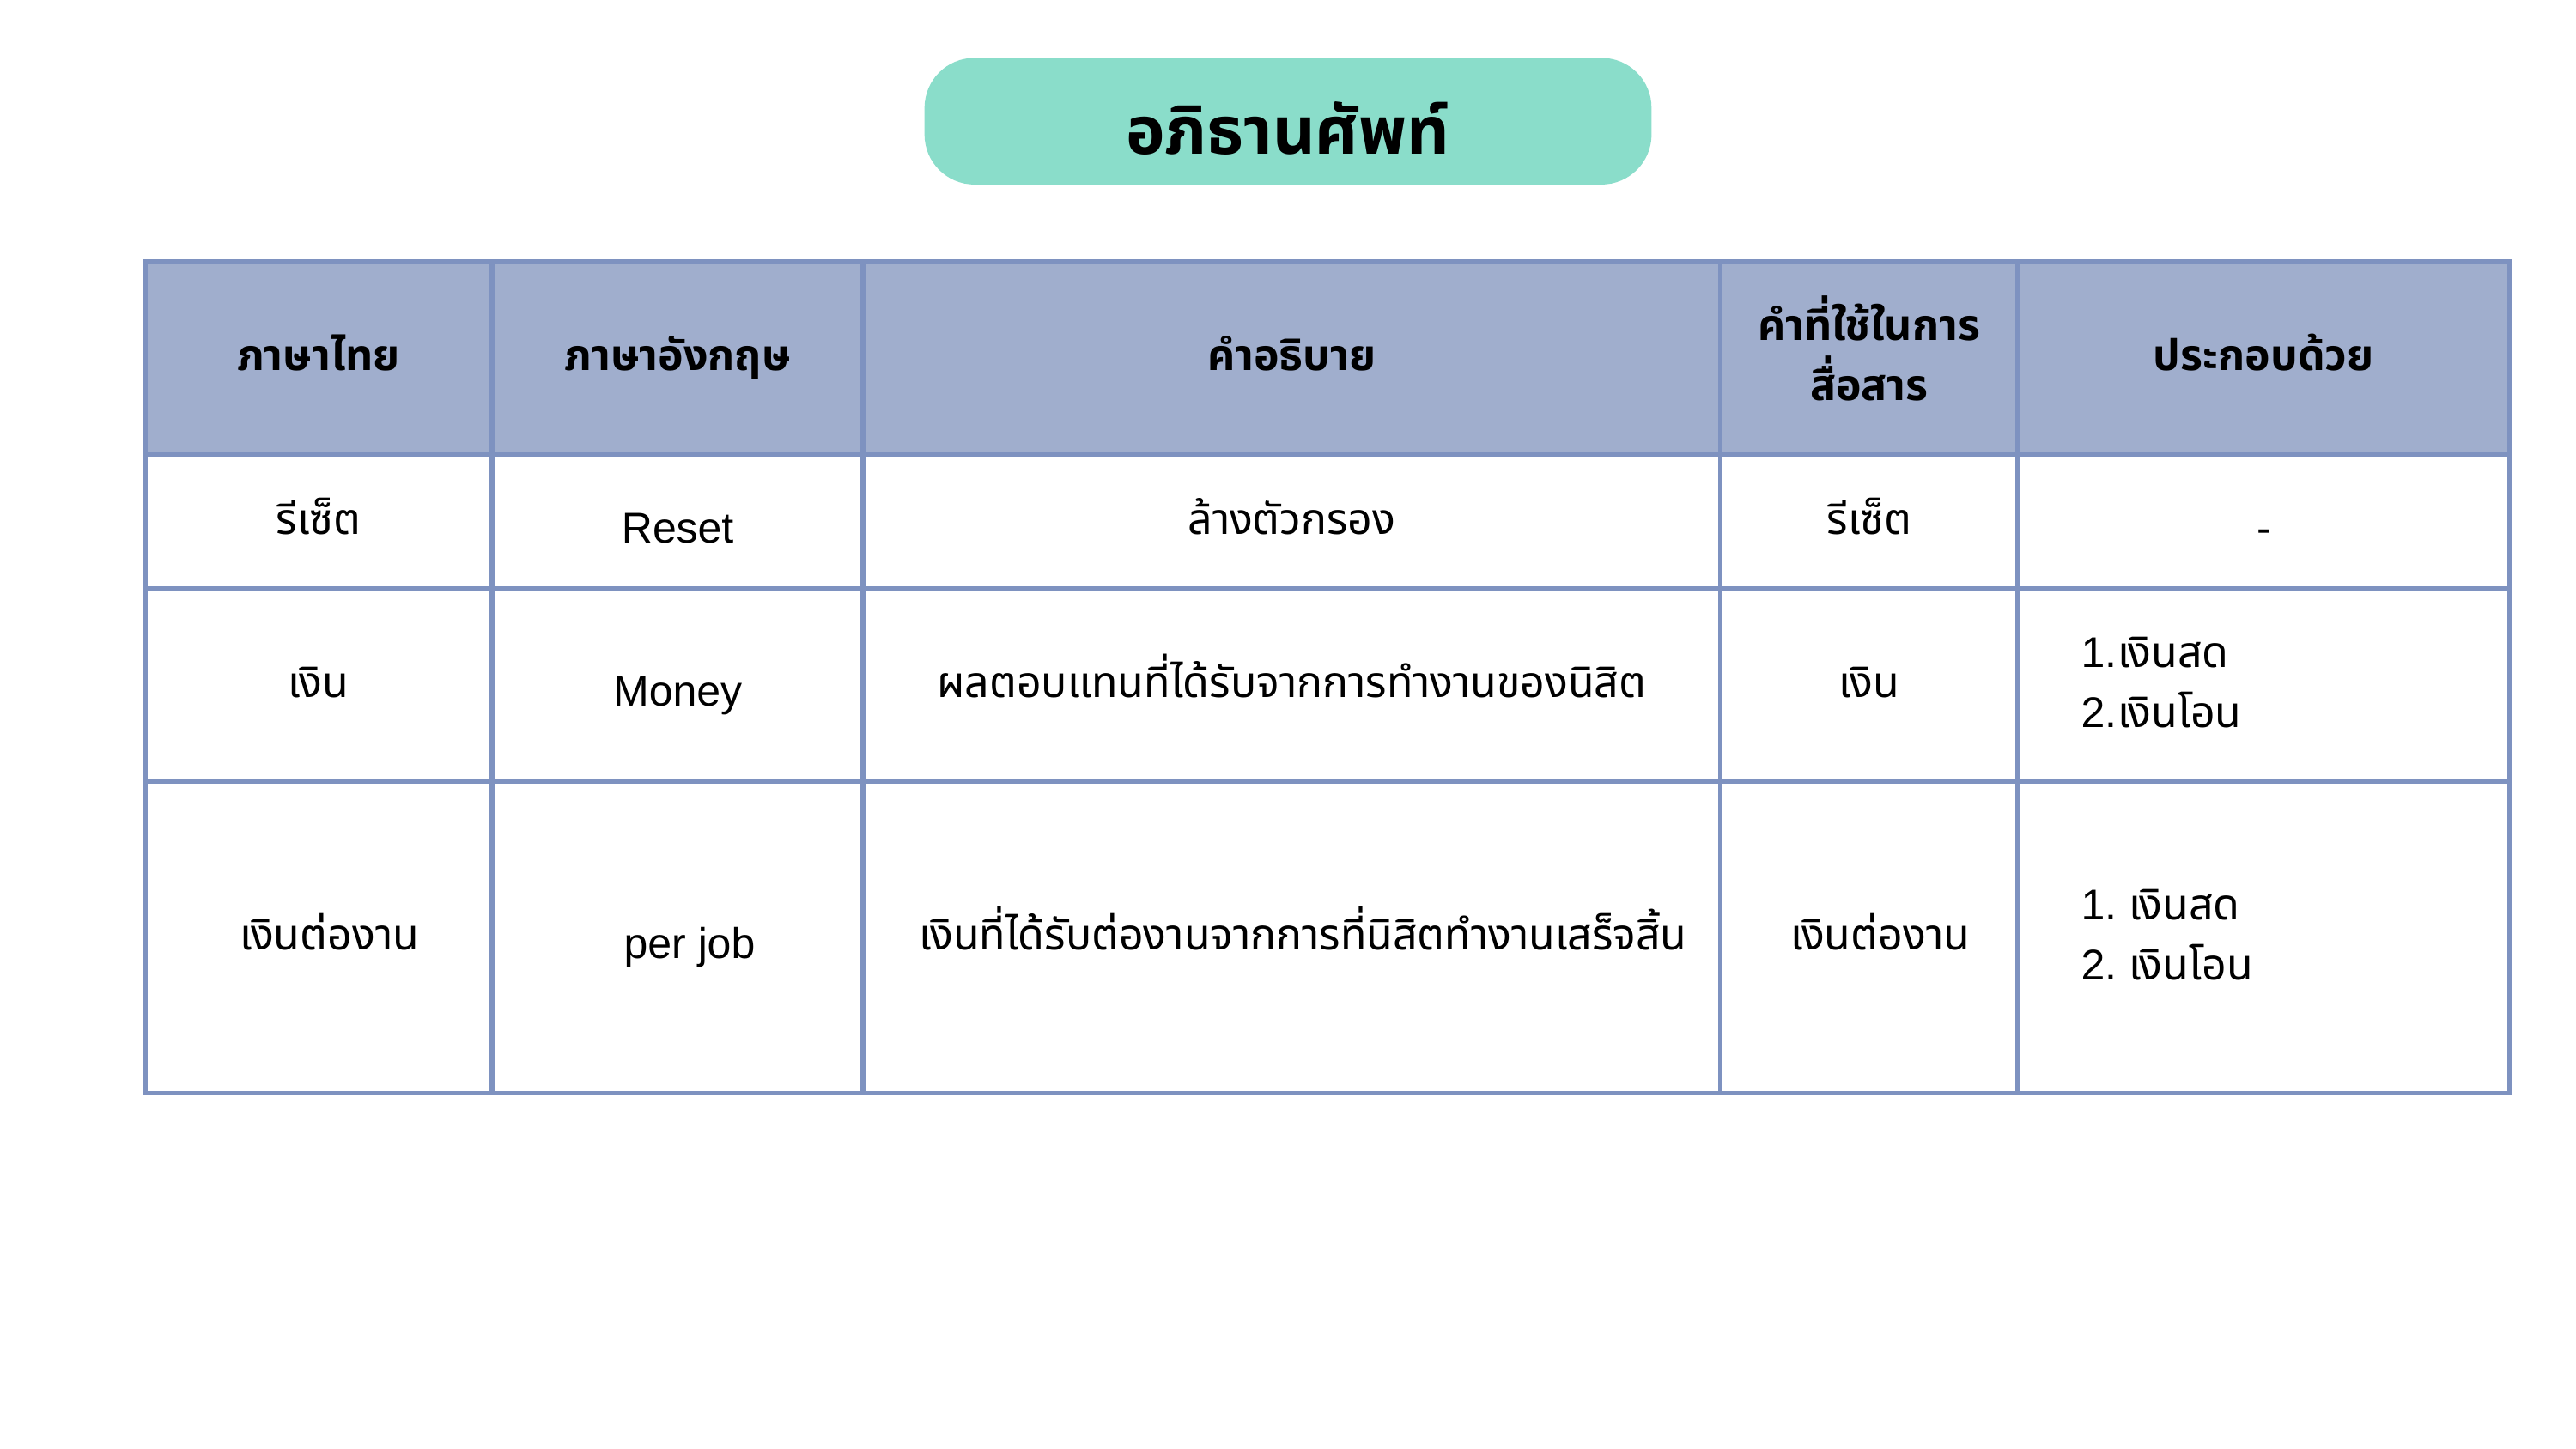

อภิธานศัพท์
| ภาษาไทย | ภาษาอังกฤษ | คำอธิบาย | คำที่ใช้ในการสื่อสาร | ประกอบด้วย |
| --- | --- | --- | --- | --- |
| รีเซ็ต | Reset | ล้างตัวกรอง | รีเซ็ต | - |
| เงิน | Money | ผลตอบแทนที่ได้รับจากการทำงานของนิสิต | เงิน | เงินสด เงินโอน |
| เงินต่องาน | per job | เงินที่ได้รับต่องานจากการที่นิสิตทำงานเสร็จสิ้น | เงินต่องาน | เงินสด เงินโอน |